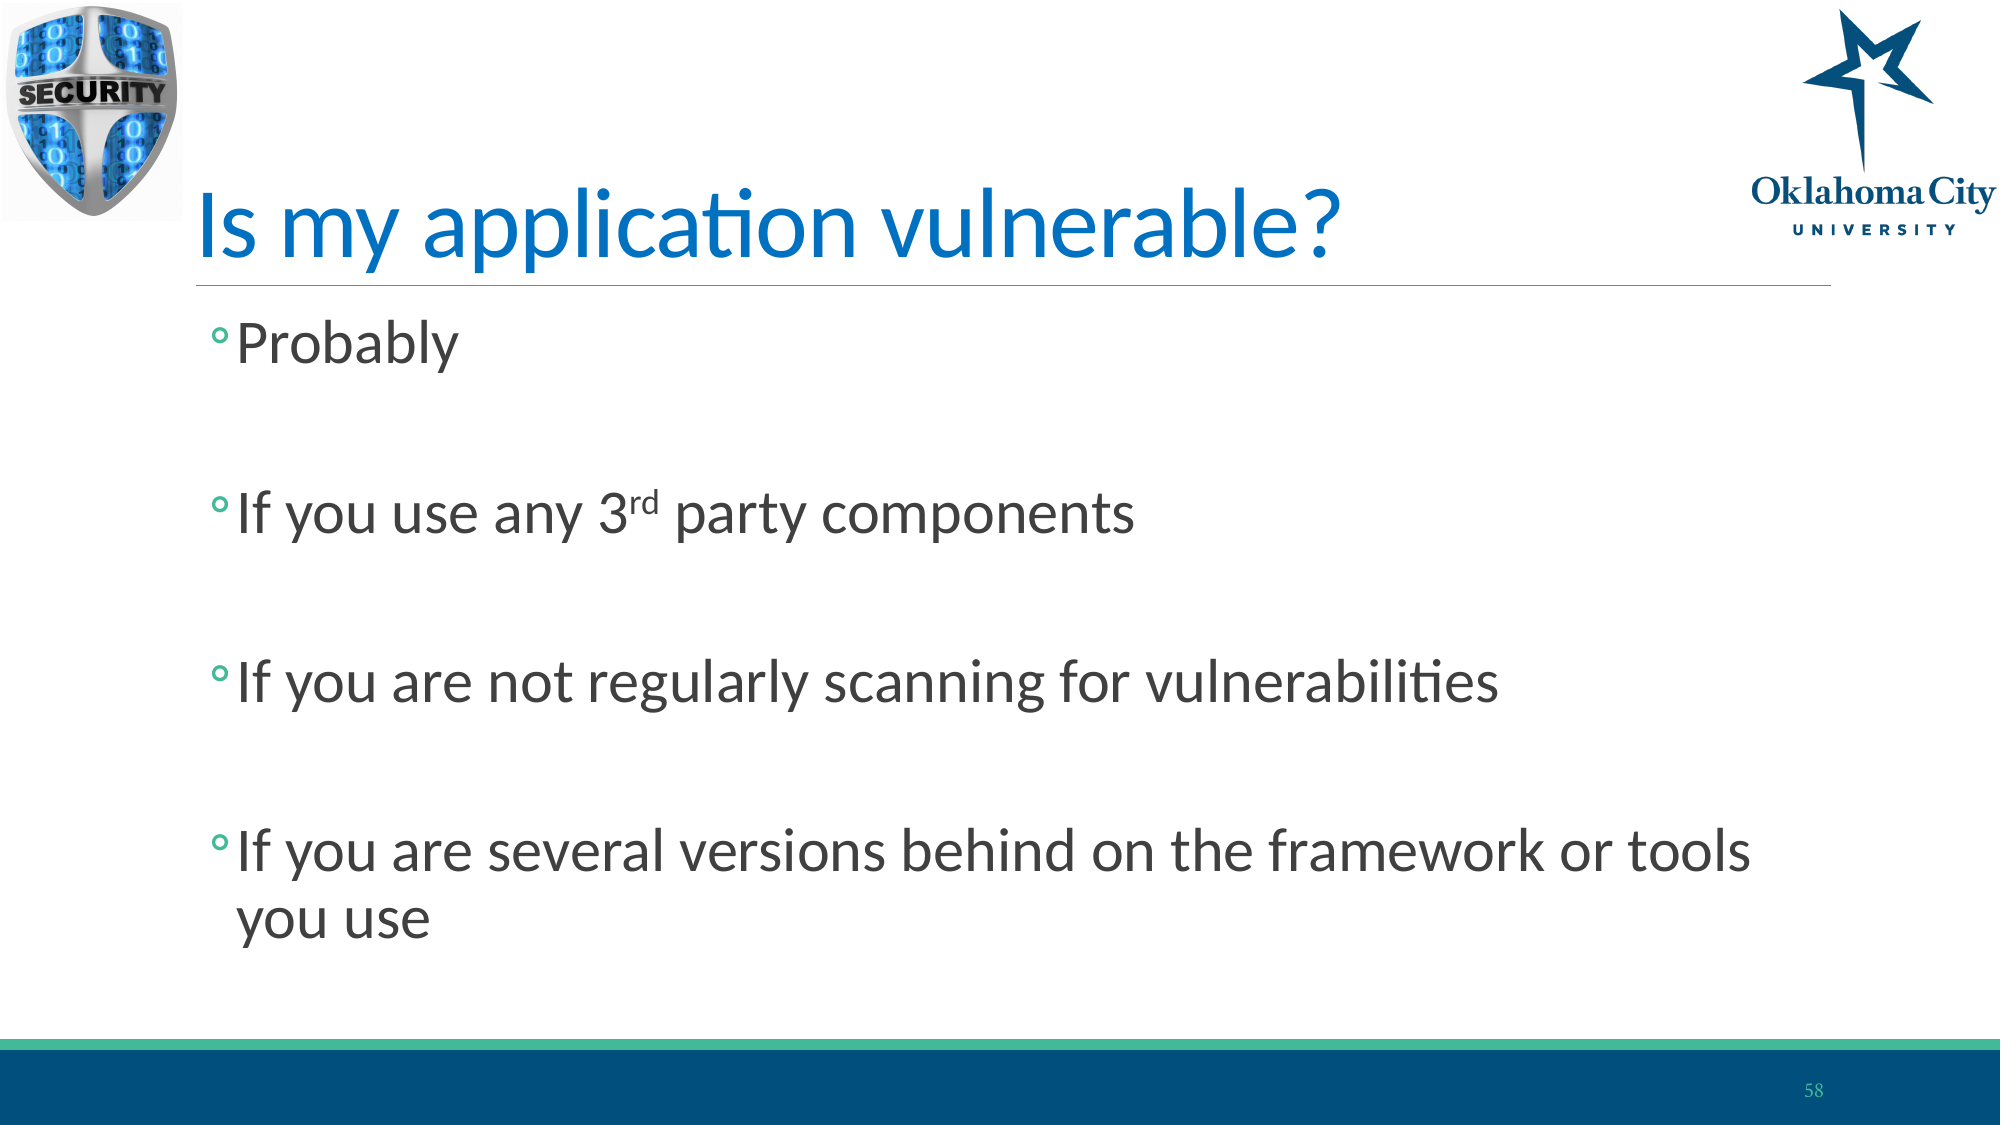

# Is my application vulnerable?
Probably

If you use any 3rd party components

If you are not regularly scanning for vulnerabilities

If you are several versions behind on the framework or tools you use
58